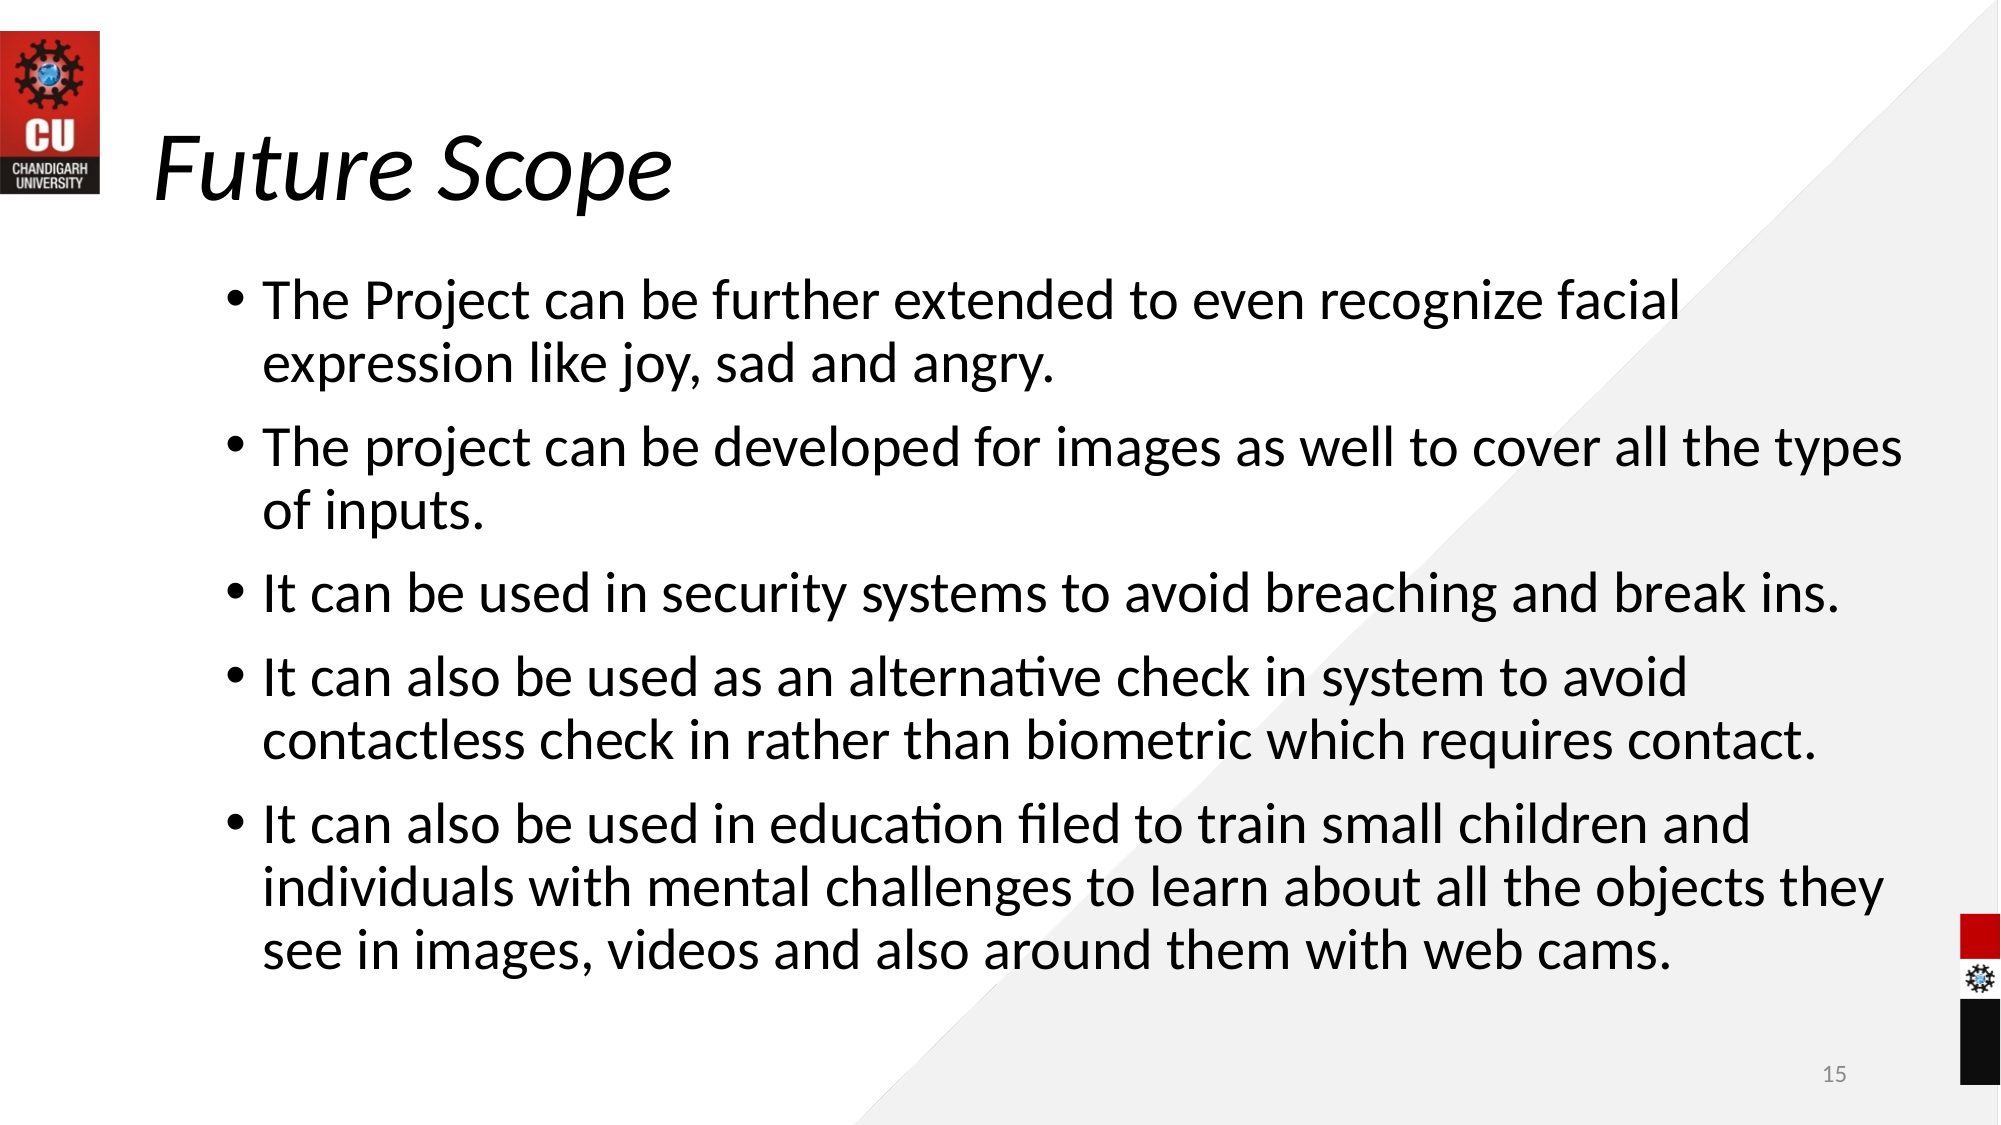

# Future Scope
The Project can be further extended to even recognize facial expression like joy, sad and angry.
The project can be developed for images as well to cover all the types of inputs.
It can be used in security systems to avoid breaching and break ins.
It can also be used as an alternative check in system to avoid contactless check in rather than biometric which requires contact.
It can also be used in education filed to train small children and individuals with mental challenges to learn about all the objects they see in images, videos and also around them with web cams.
15